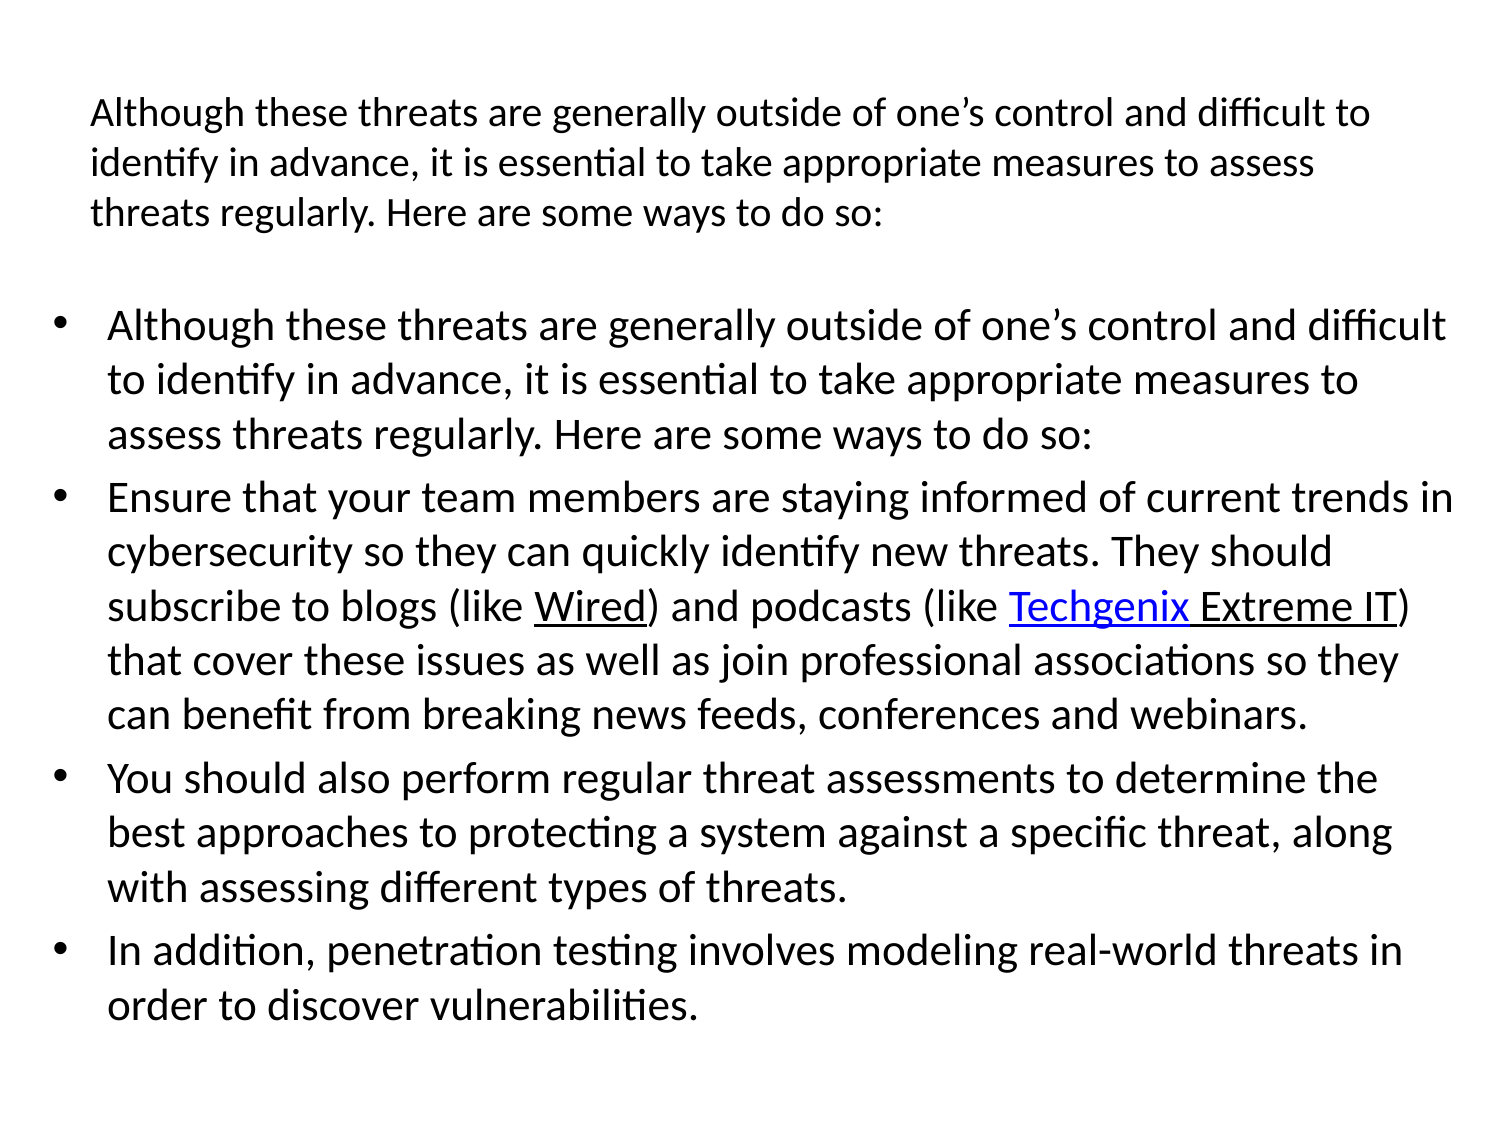

# Although these threats are generally outside of one’s control and difficult to identify in advance, it is essential to take appropriate measures to assess threats regularly. Here are some ways to do so:
Although these threats are generally outside of one’s control and difficult to identify in advance, it is essential to take appropriate measures to assess threats regularly. Here are some ways to do so:
Ensure that your team members are staying informed of current trends in cybersecurity so they can quickly identify new threats. They should subscribe to blogs (like Wired) and podcasts (like Techgenix Extreme IT) that cover these issues as well as join professional associations so they can benefit from breaking news feeds, conferences and webinars.
You should also perform regular threat assessments to determine the best approaches to protecting a system against a specific threat, along with assessing different types of threats.
In addition, penetration testing involves modeling real-world threats in order to discover vulnerabilities.